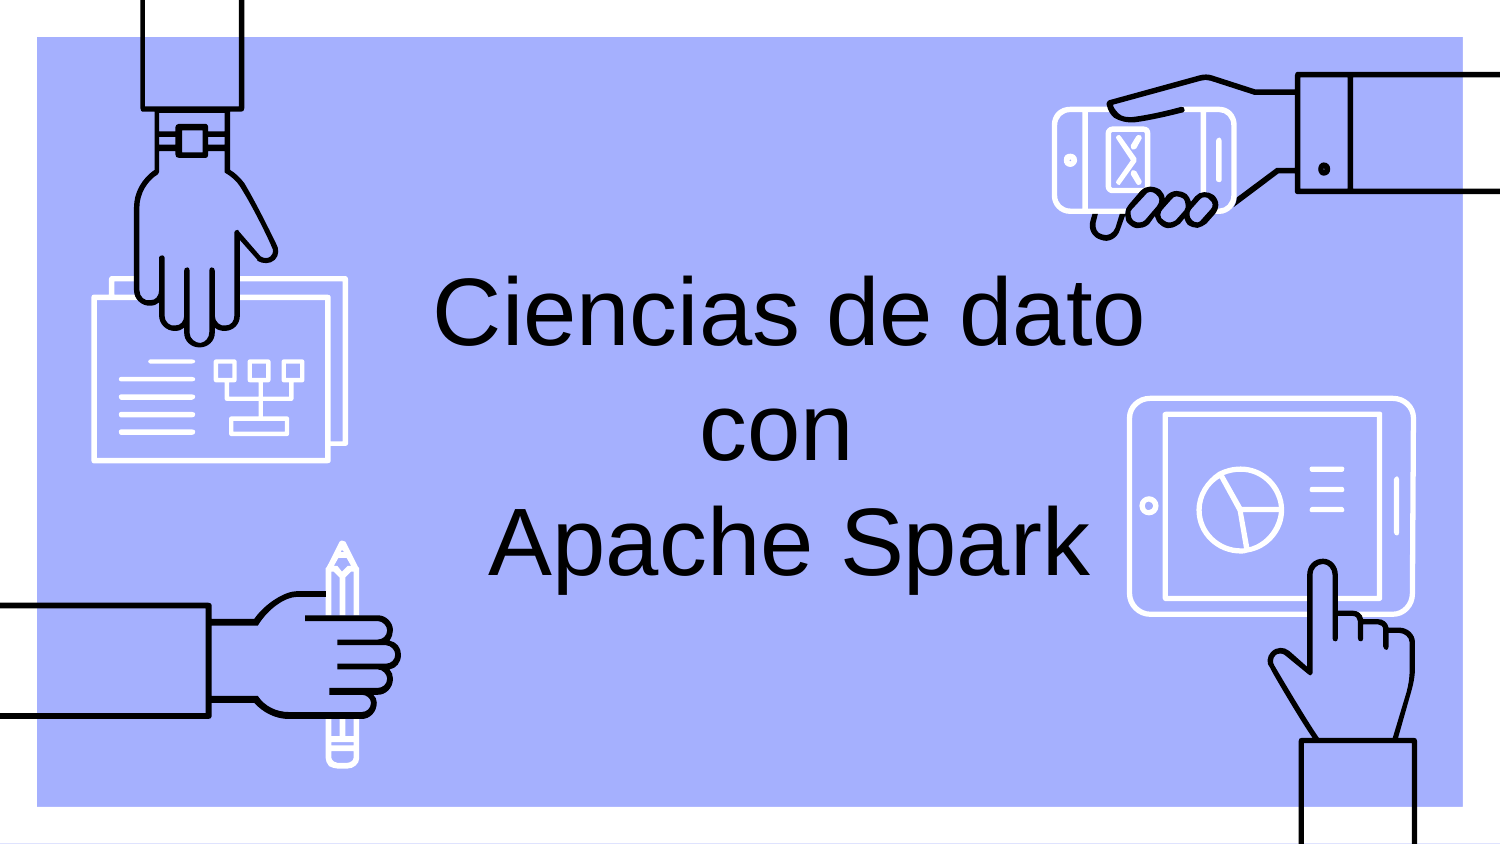

# Ciencias de dato con Apache Spark